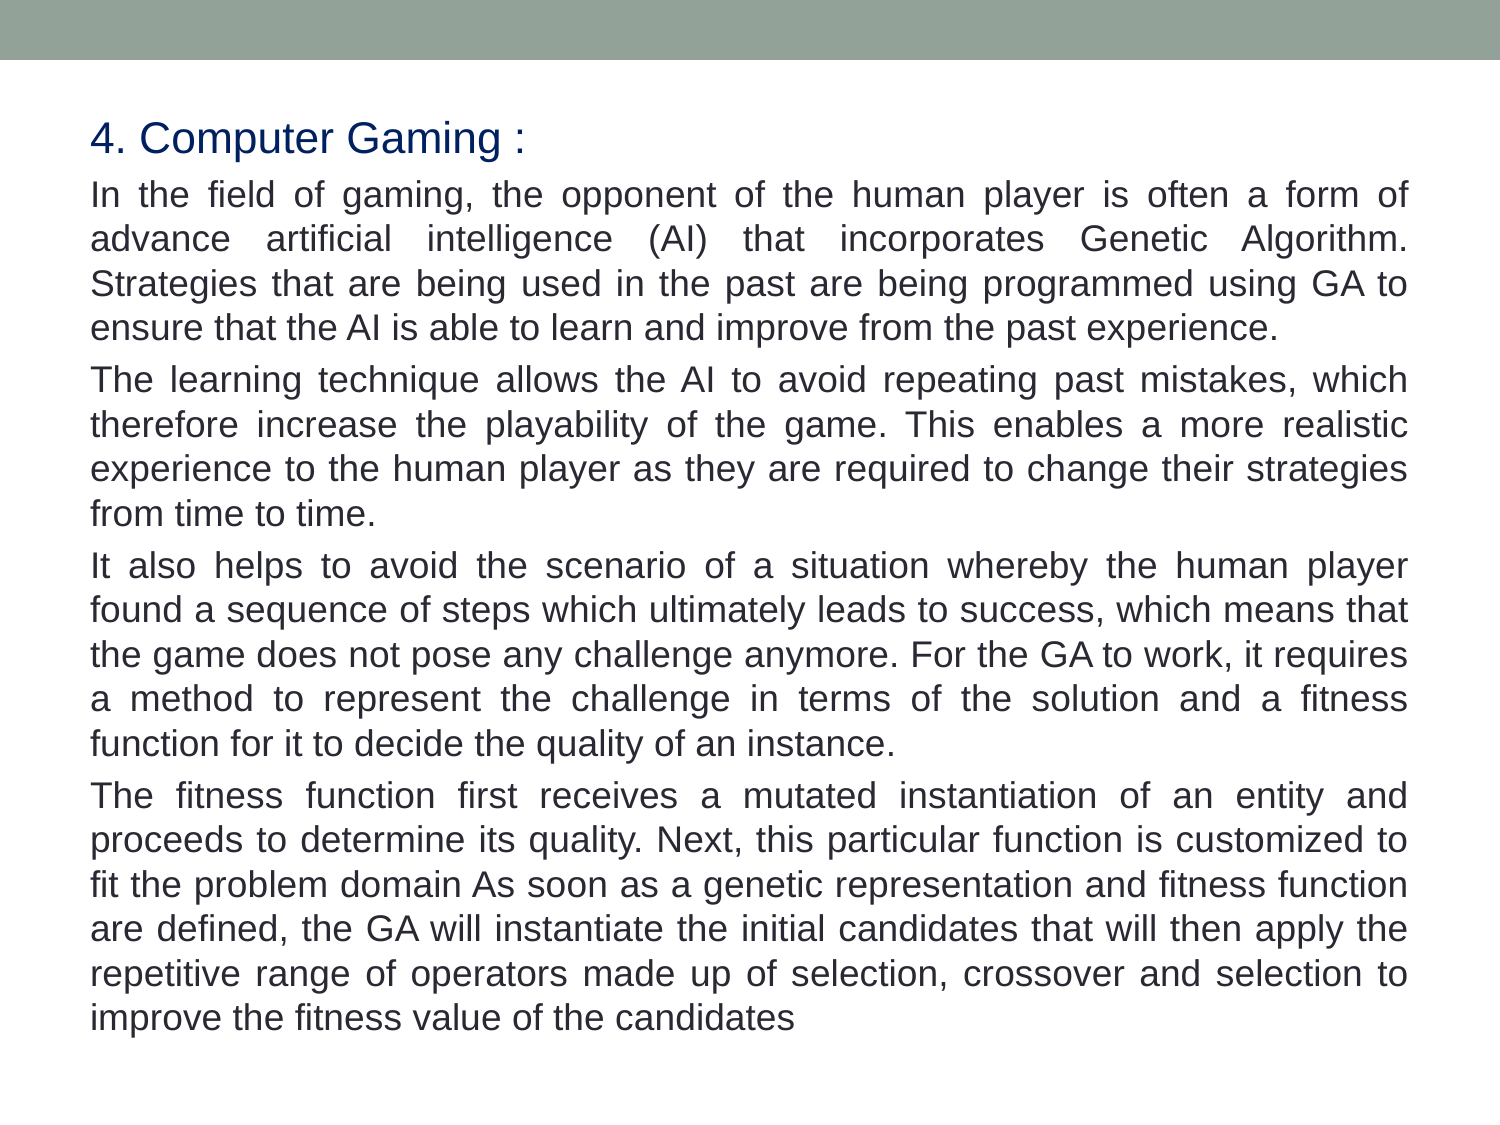

4. Computer Gaming :
In the field of gaming, the opponent of the human player is often a form of advance artificial intelligence (AI) that incorporates Genetic Algorithm. Strategies that are being used in the past are being programmed using GA to ensure that the AI is able to learn and improve from the past experience.
The learning technique allows the AI to avoid repeating past mistakes, which therefore increase the playability of the game. This enables a more realistic experience to the human player as they are required to change their strategies from time to time.
It also helps to avoid the scenario of a situation whereby the human player found a sequence of steps which ultimately leads to success, which means that the game does not pose any challenge anymore. For the GA to work, it requires a method to represent the challenge in terms of the solution and a fitness function for it to decide the quality of an instance.
The fitness function first receives a mutated instantiation of an entity and proceeds to determine its quality. Next, this particular function is customized to fit the problem domain As soon as a genetic representation and fitness function are defined, the GA will instantiate the initial candidates that will then apply the repetitive range of operators made up of selection, crossover and selection to improve the fitness value of the candidates